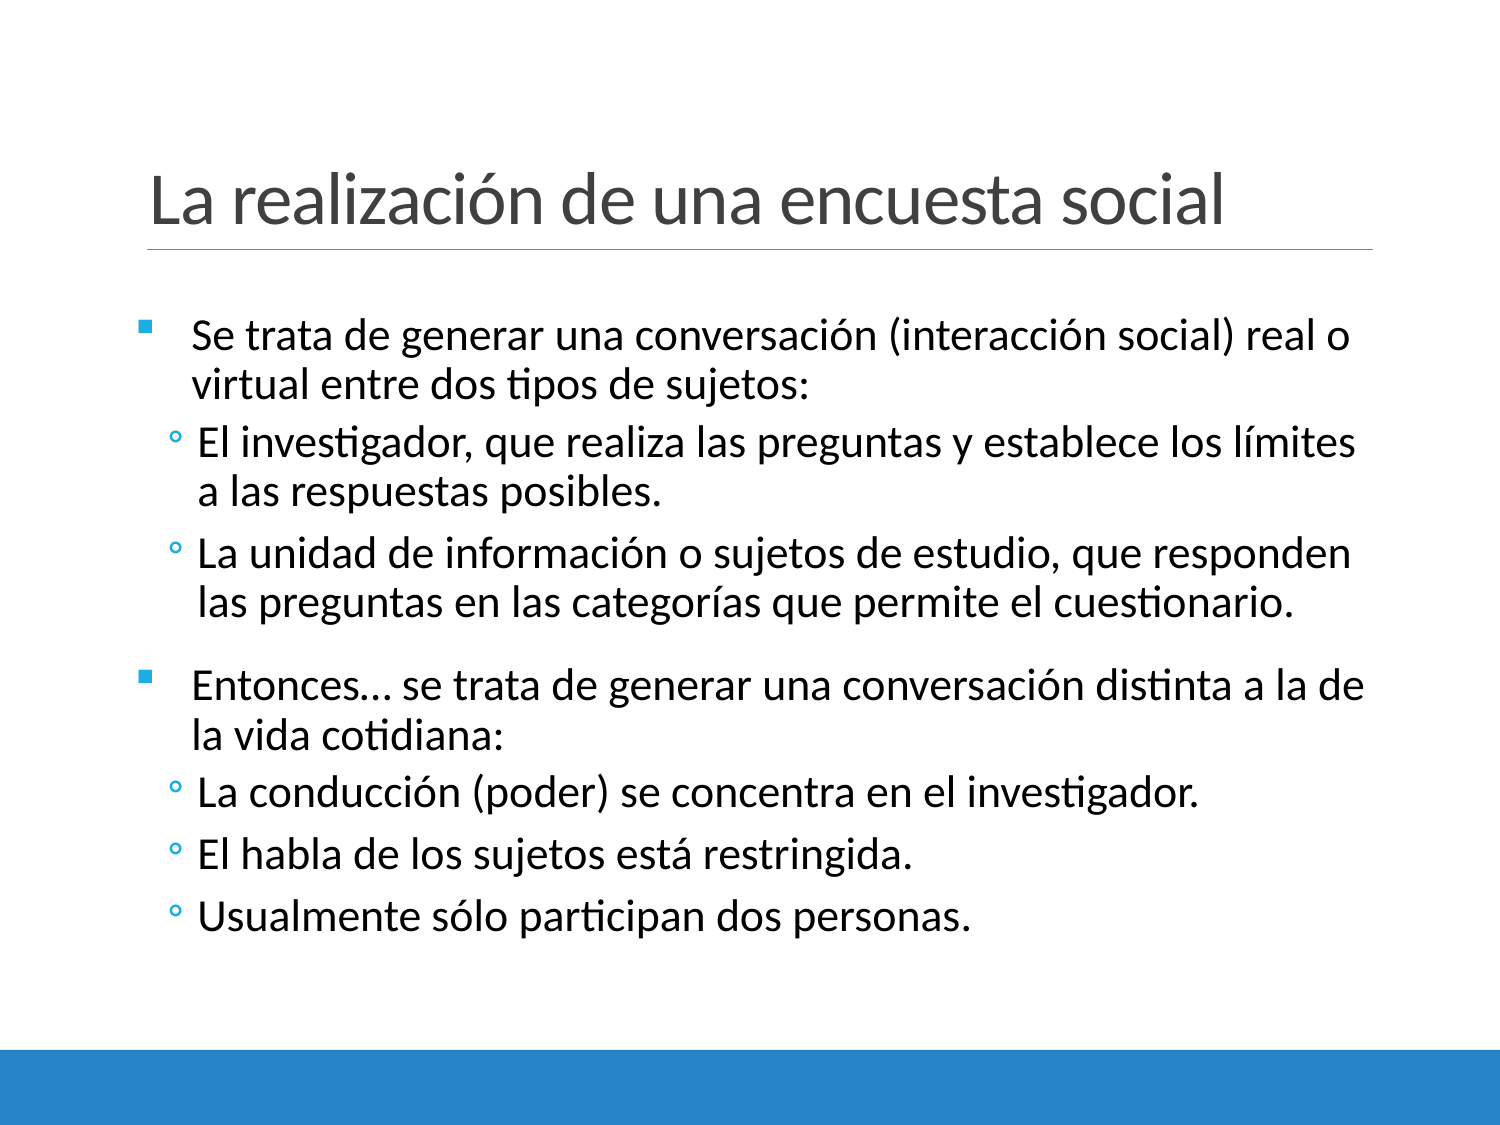

# La realización de una encuesta social
Se trata de generar una conversación (interacción social) real o virtual entre dos tipos de sujetos:
El investigador, que realiza las preguntas y establece los límites a las respuestas posibles.
La unidad de información o sujetos de estudio, que responden las preguntas en las categorías que permite el cuestionario.
Entonces… se trata de generar una conversación distinta a la de la vida cotidiana:
La conducción (poder) se concentra en el investigador.
El habla de los sujetos está restringida.
Usualmente sólo participan dos personas.